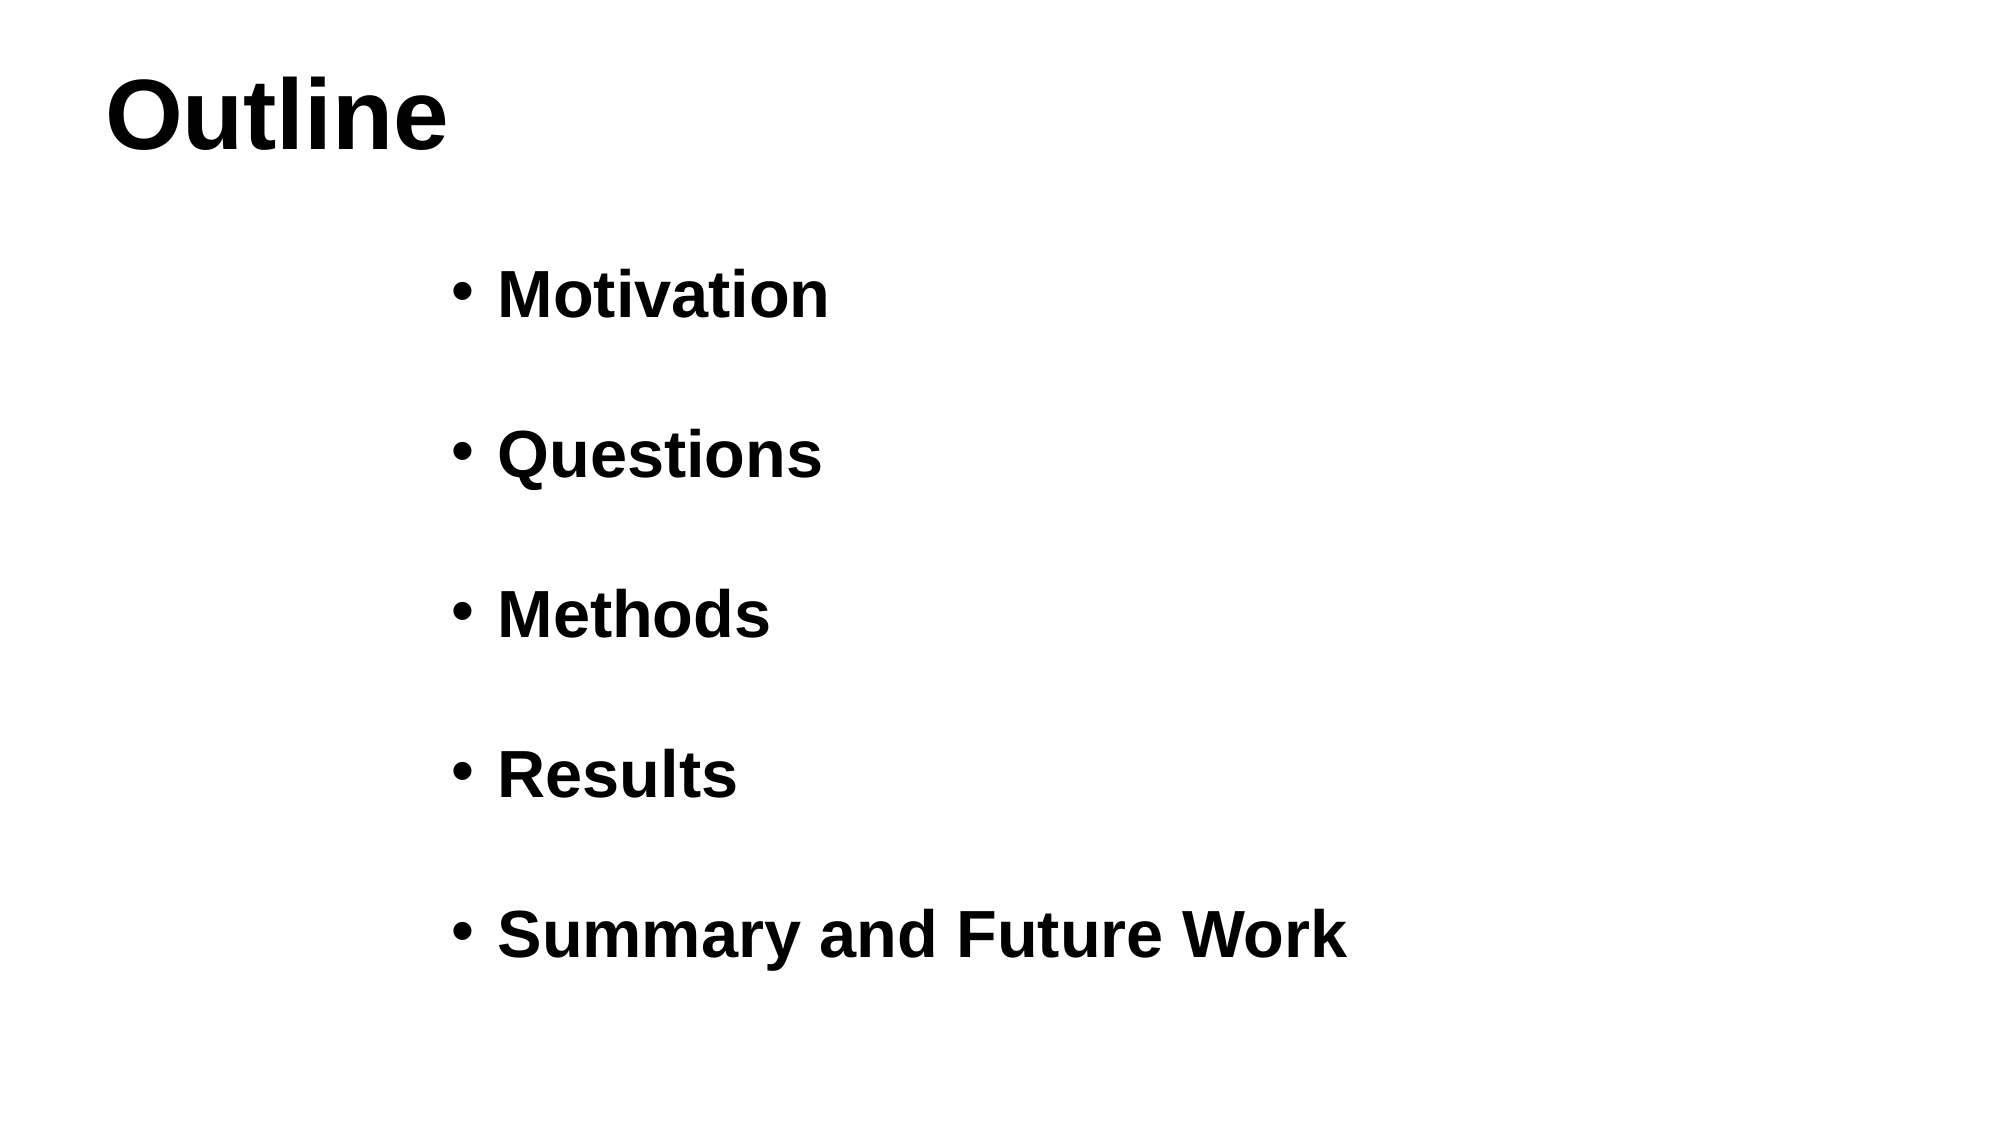

Outline
Motivation
Questions
Methods
Results
Summary and Future Work